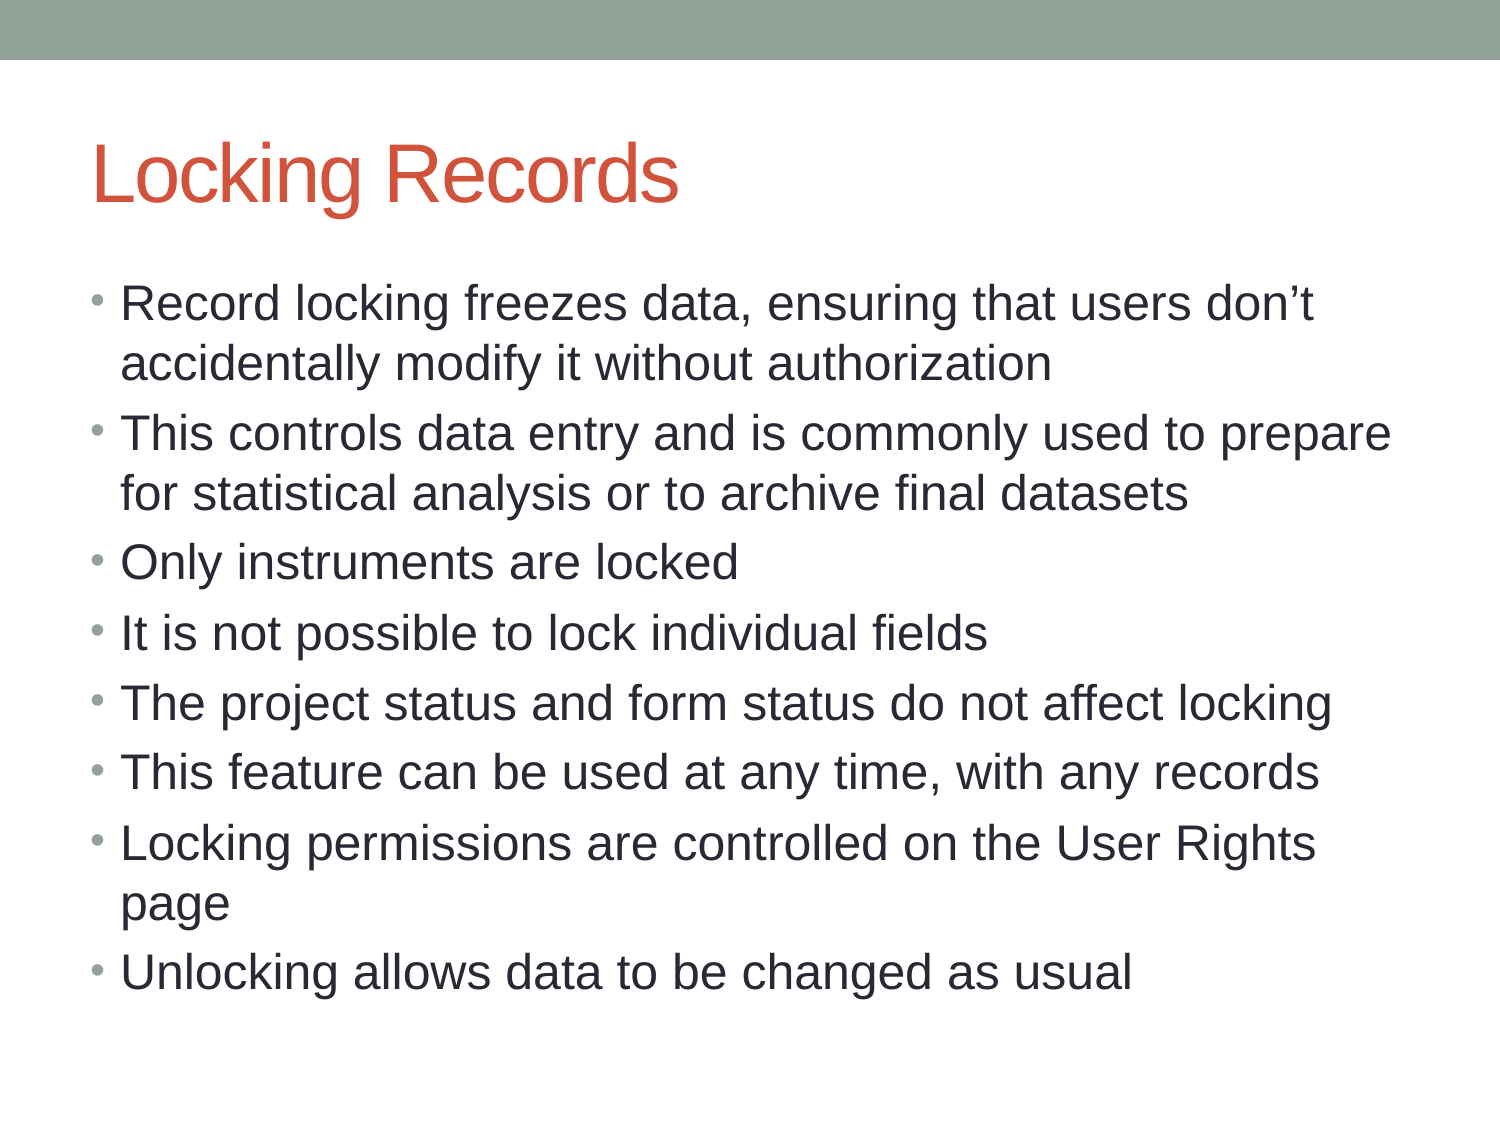

# Locking Records
Record locking freezes data, ensuring that users don’t accidentally modify it without authorization
This controls data entry and is commonly used to prepare for statistical analysis or to archive final datasets
Only instruments are locked
It is not possible to lock individual fields
The project status and form status do not affect locking
This feature can be used at any time, with any records
Locking permissions are controlled on the User Rights page
Unlocking allows data to be changed as usual